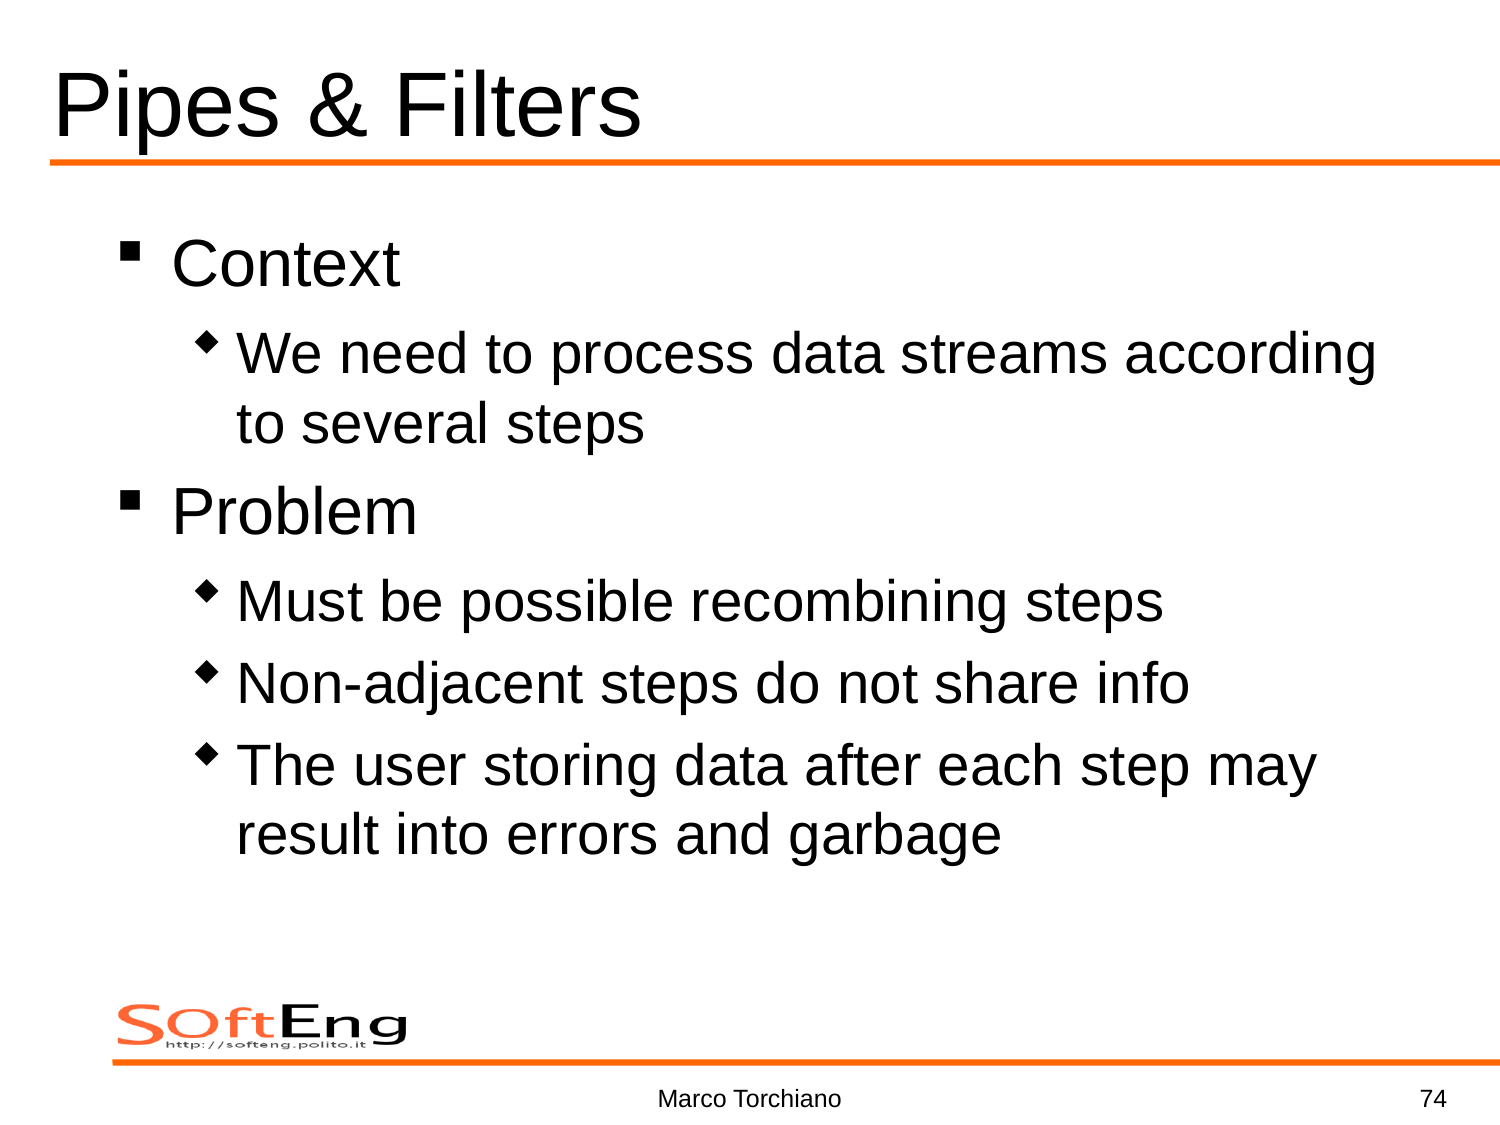

Pipes & Filters
Context
We need to process data streams according to several steps
Problem
Must be possible recombining steps
Non-adjacent steps do not share info
The user storing data after each step may result into errors and garbage
Marco Torchiano
74